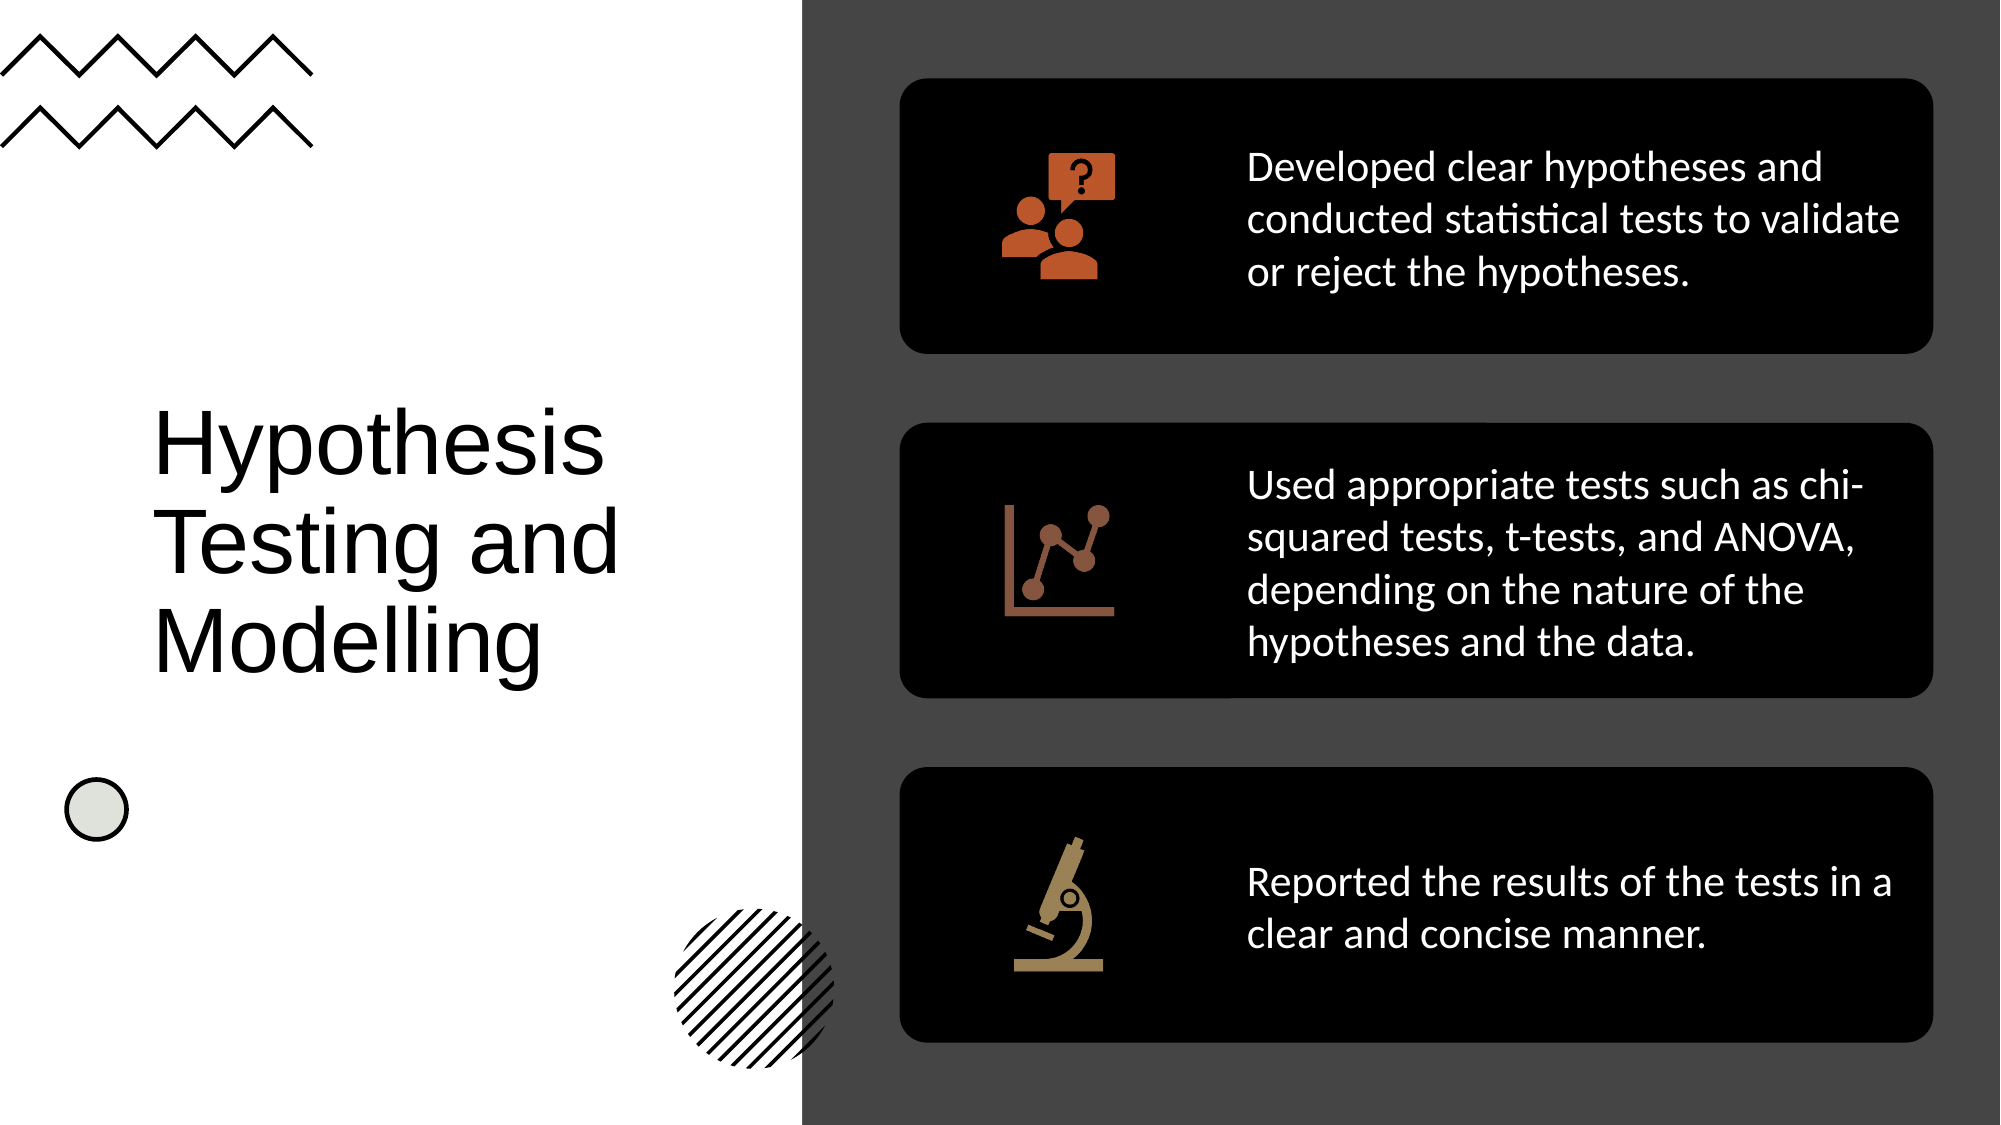

Developed clear hypotheses and conducted statistical tests to validate or reject the hypotheses.
Used appropriate tests such as chi-squared tests, t-tests, and ANOVA, depending on the nature of the hypotheses and the data.
Reported the results of the tests in a clear and concise manner.
# Hypothesis Testing and Modelling